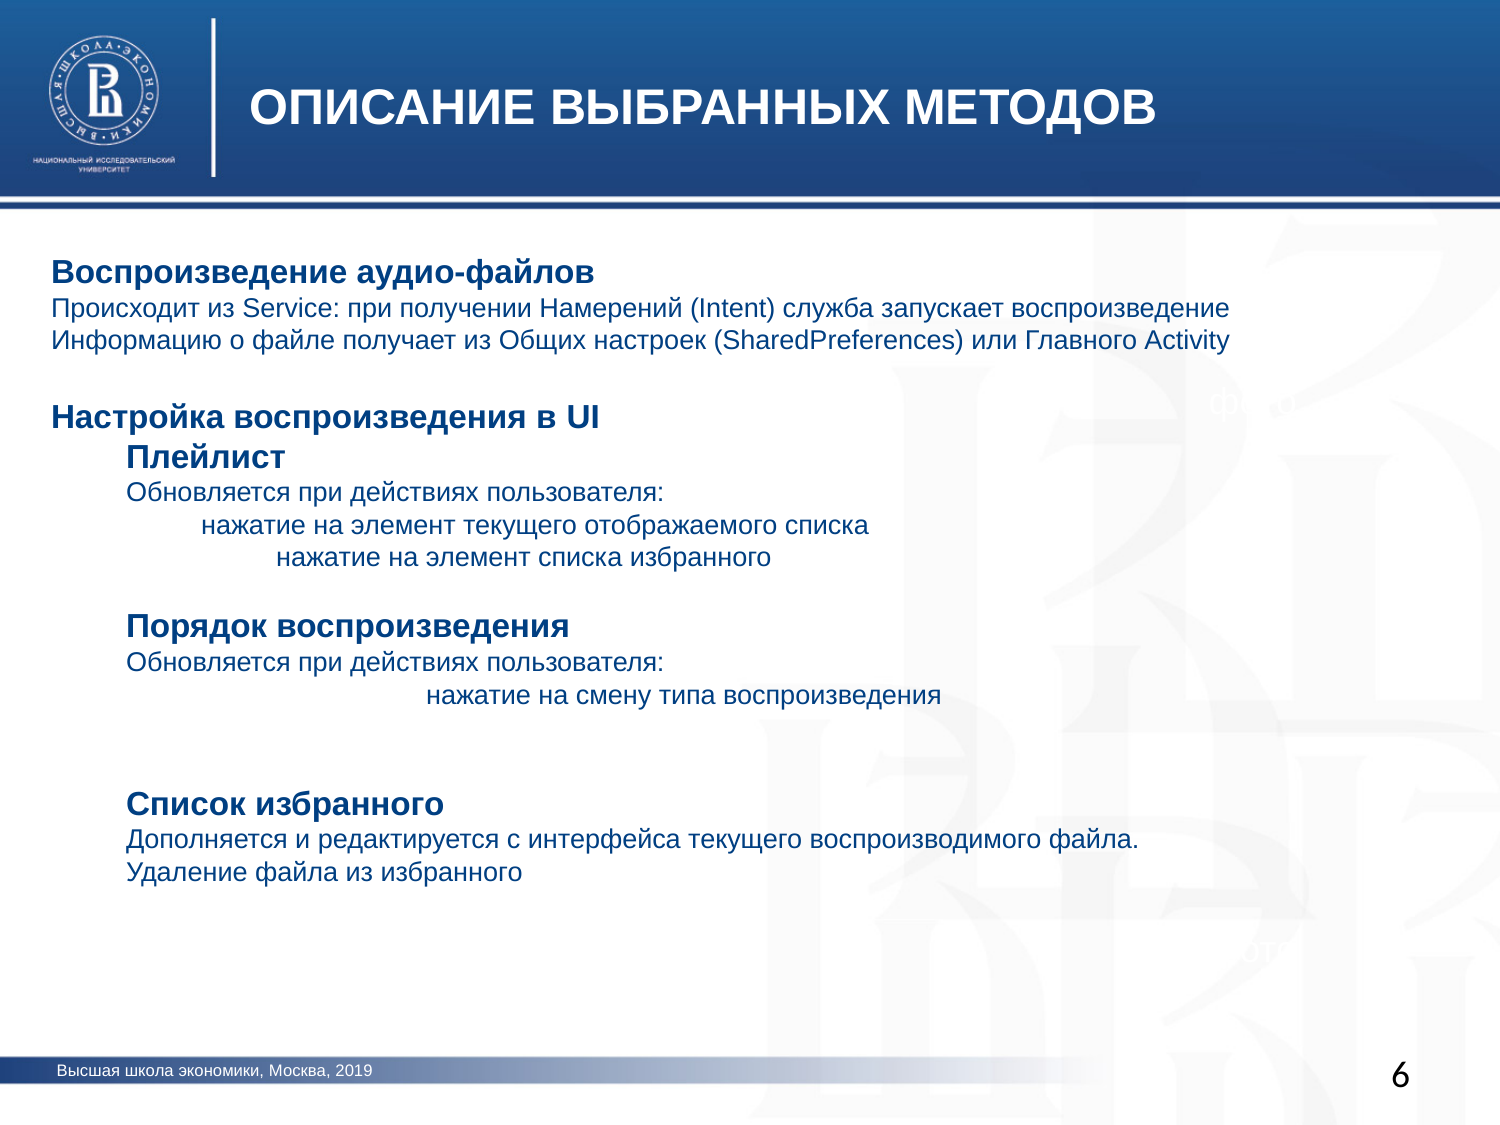

ОПИСАНИЕ ВЫБРАННЫХ МЕТОДОВ
Воспроизведение аудио-файлов
Происходит из Service: при получении Намерений (Intent) служба запускает воспроизведение
Информацию о файле получает из Общих настроек (SharedPreferences) или Главного Activity

Настройка воспроизведения в UI
Плейлист
Обновляется при действиях пользователя:
нажатие на элемент текущего отображаемого списка
	нажатие на элемент списка избранного

Порядок воспроизведения
Обновляется при действиях пользователя:
		нажатие на смену типа воспроизведения

Список избранного
Дополняется и редактируется с интерфейса текущего воспроизводимого файла.
Удаление файла из избранного

фото
фото
6
Высшая школа экономики, Москва, 2019